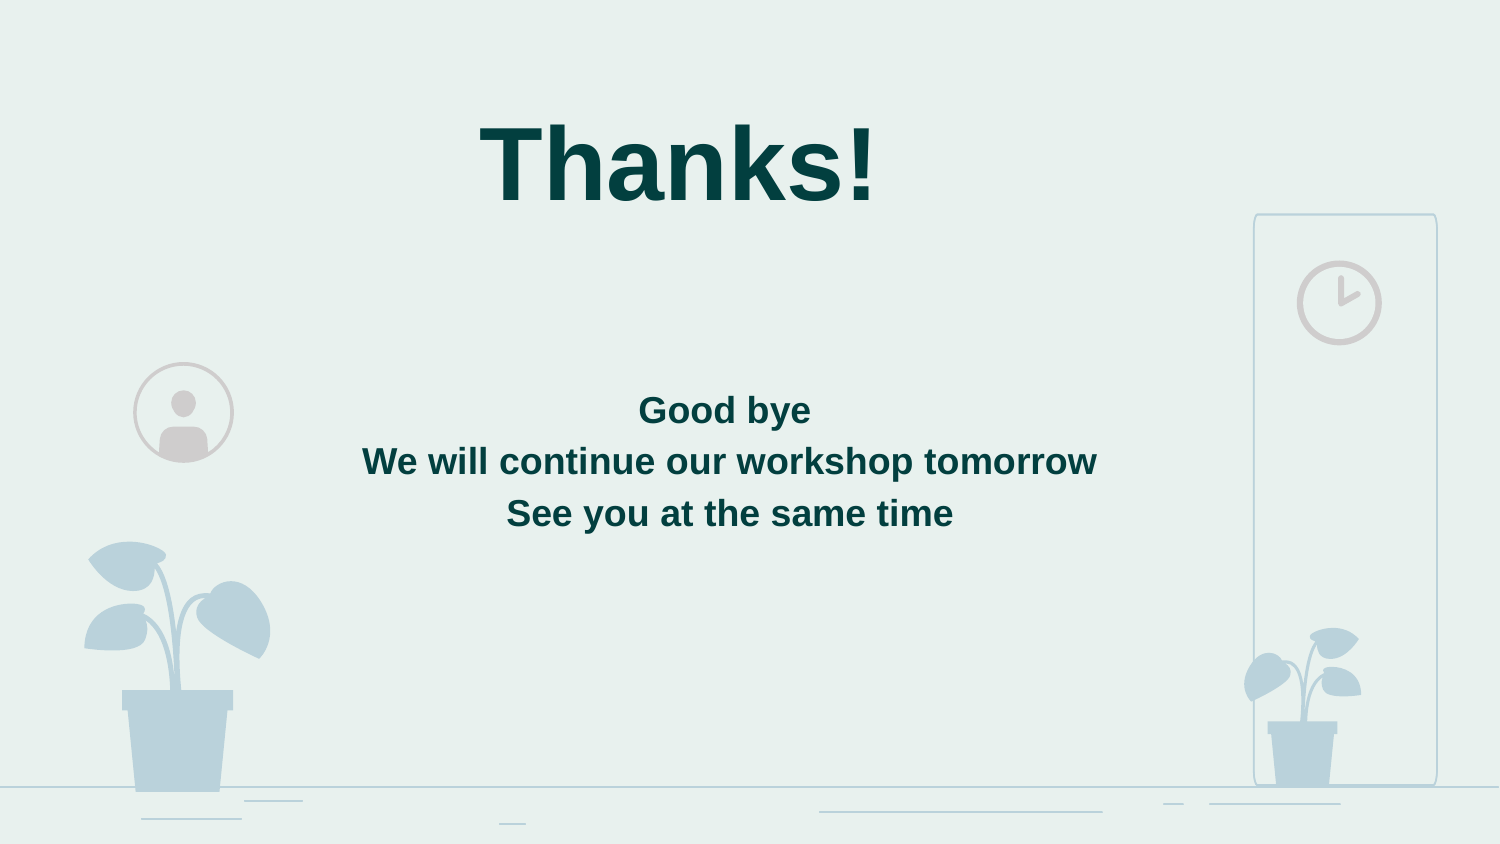

Thanks!

Good bye
We will continue our workshop tomorrow
See you at the same time